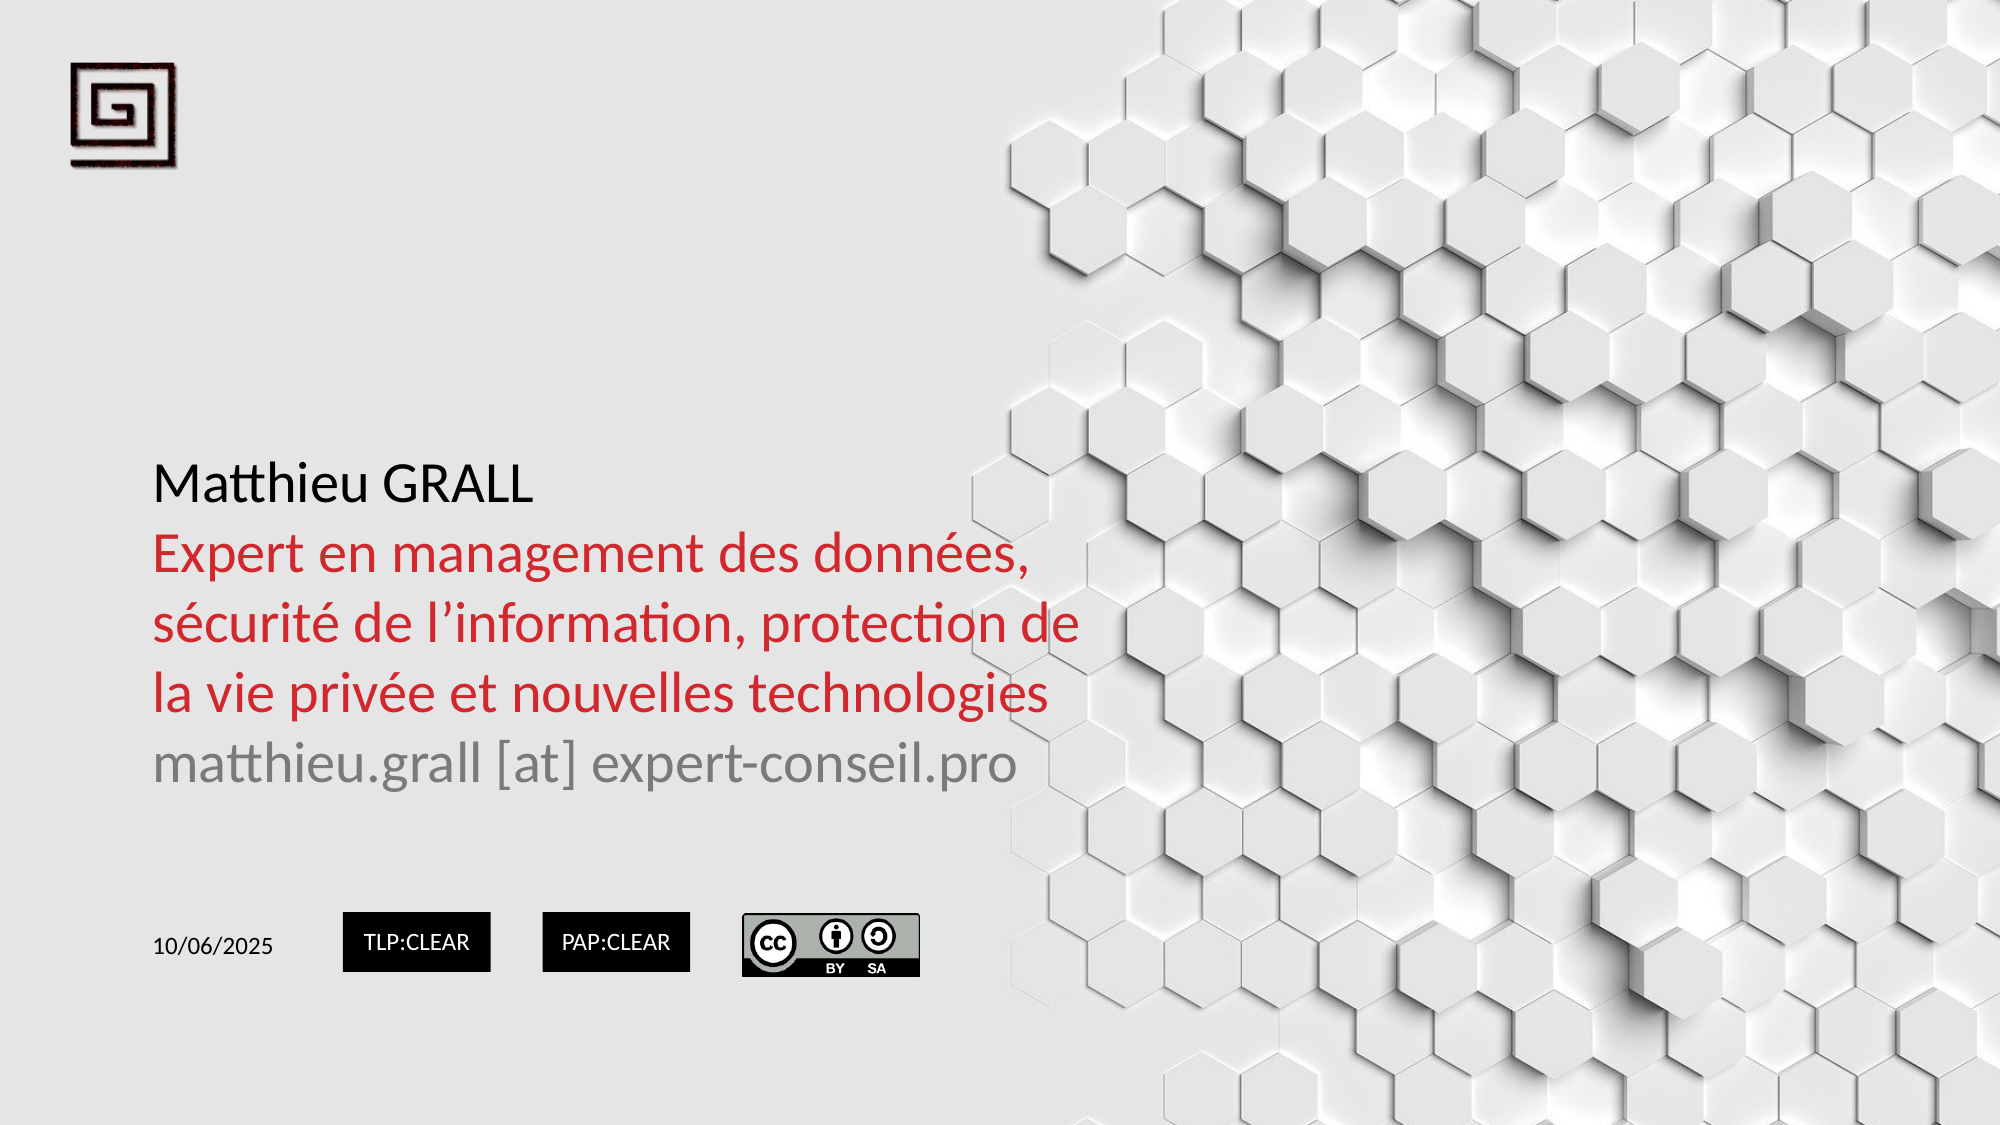

Matthieu GRALL
Expert en management des données, sécurité de l’information, protection de la vie privée et nouvelles technologies
matthieu.grall [at] expert-conseil.pro
TLP:CLEAR
PAP:CLEAR
10/06/2025